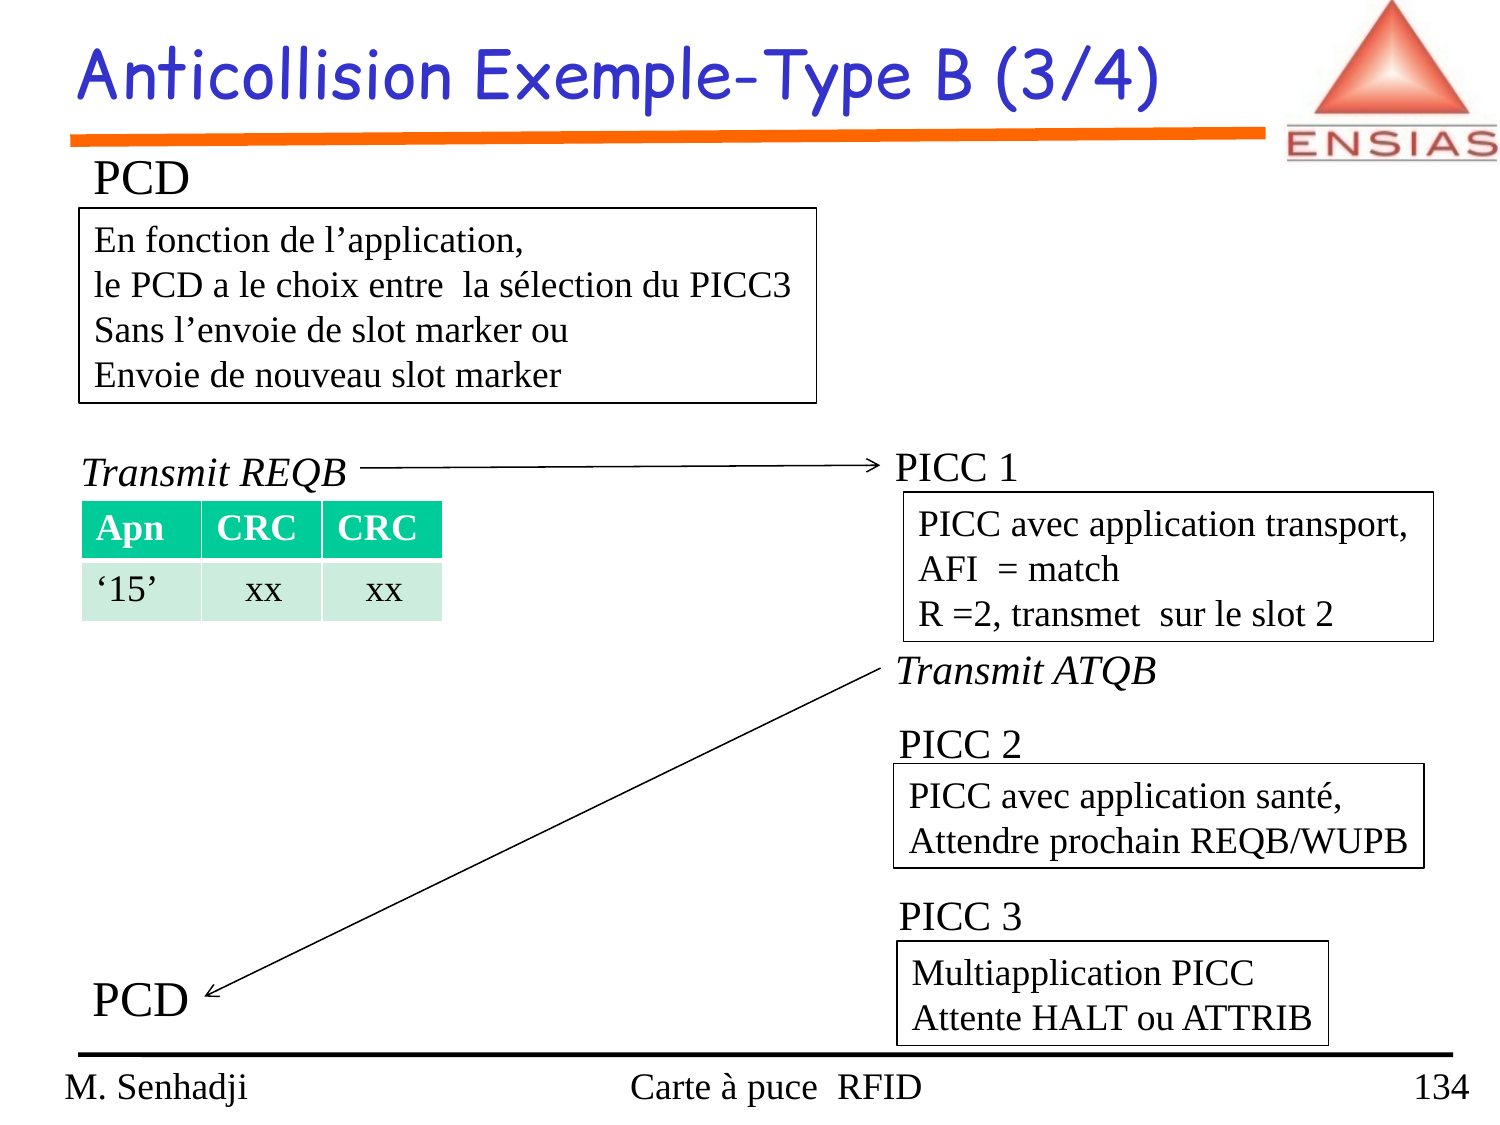

Anticollision Exemple-Type B (3/4)
PCD
En fonction de l’application,
le PCD a le choix entre  la sélection du PICC3
Sans l’envoie de slot marker ou
Envoie de nouveau slot marker
PICC 1
Transmit REQB
PICC avec application transport,
AFI  = match
R =2, transmet  sur le slot 2
| Apn | CRC | CRC |
| --- | --- | --- |
| ‘15’ | xx | xx |
Transmit ATQB
PICC 2
PICC avec application santé,
Attendre prochain REQB/WUPB
PICC 3
Multiapplication PICC
Attente HALT ou ATTRIB
PCD